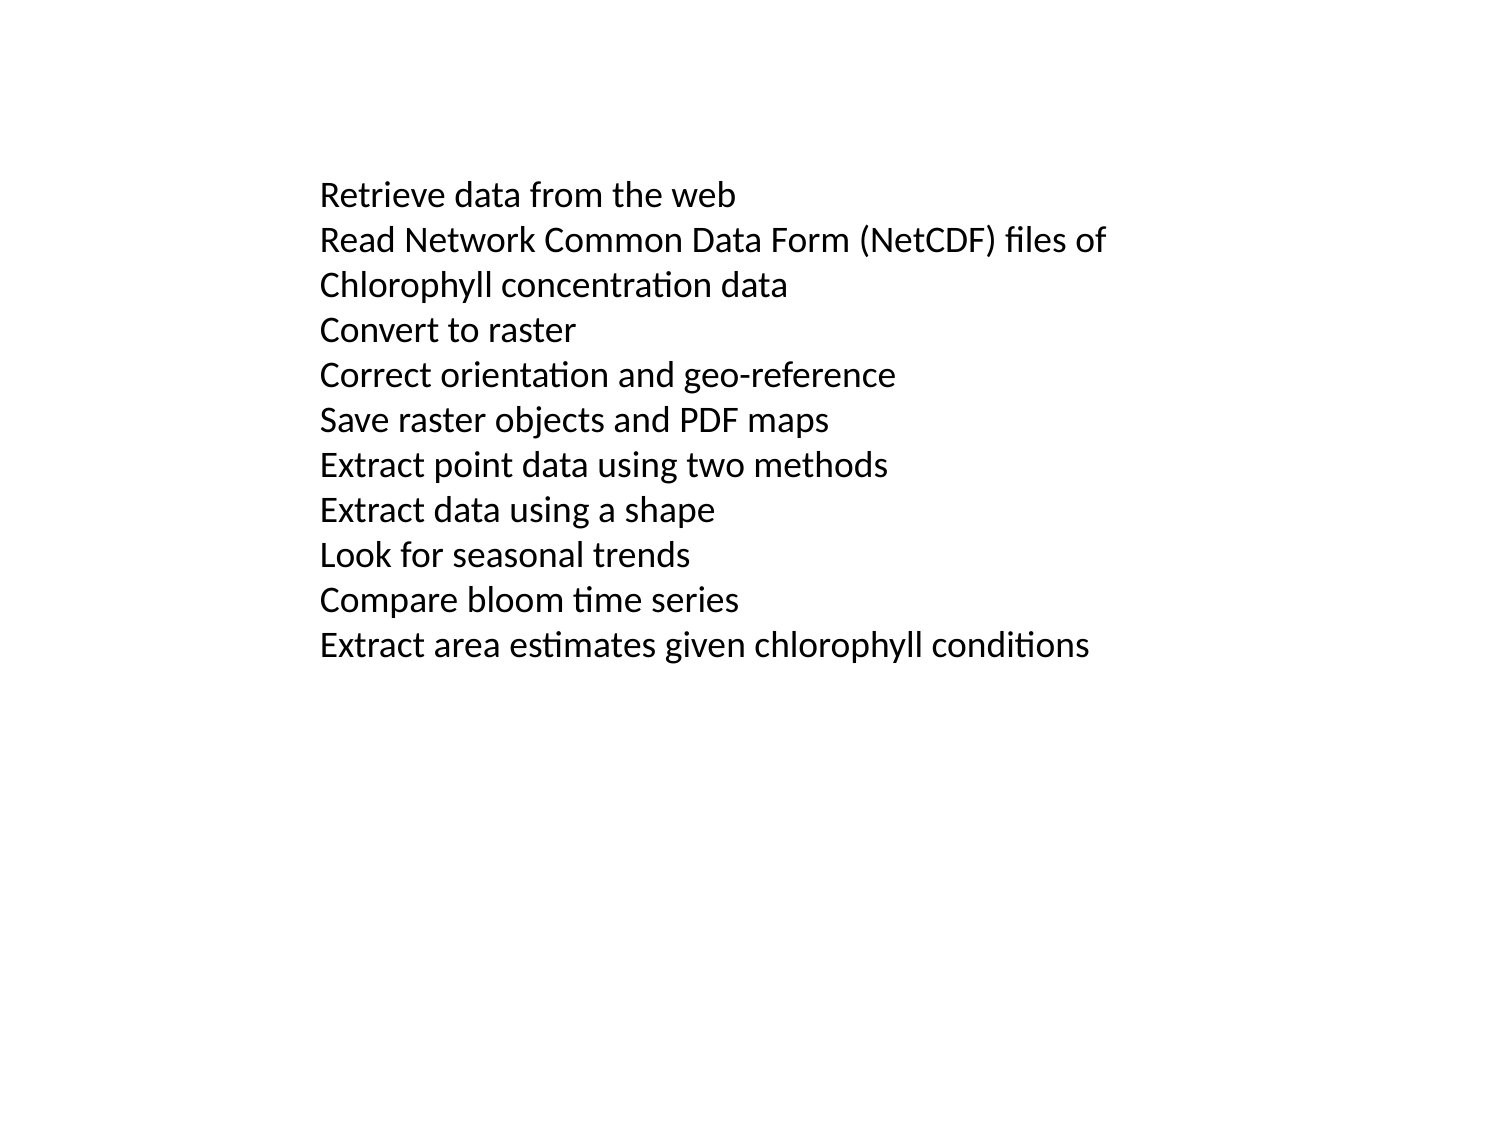

Retrieve data from the web
Read Network Common Data Form (NetCDF) files of
Chlorophyll concentration data
Convert to raster
Correct orientation and geo-reference
Save raster objects and PDF maps
Extract point data using two methods
Extract data using a shape
Look for seasonal trends
Compare bloom time series
Extract area estimates given chlorophyll conditions